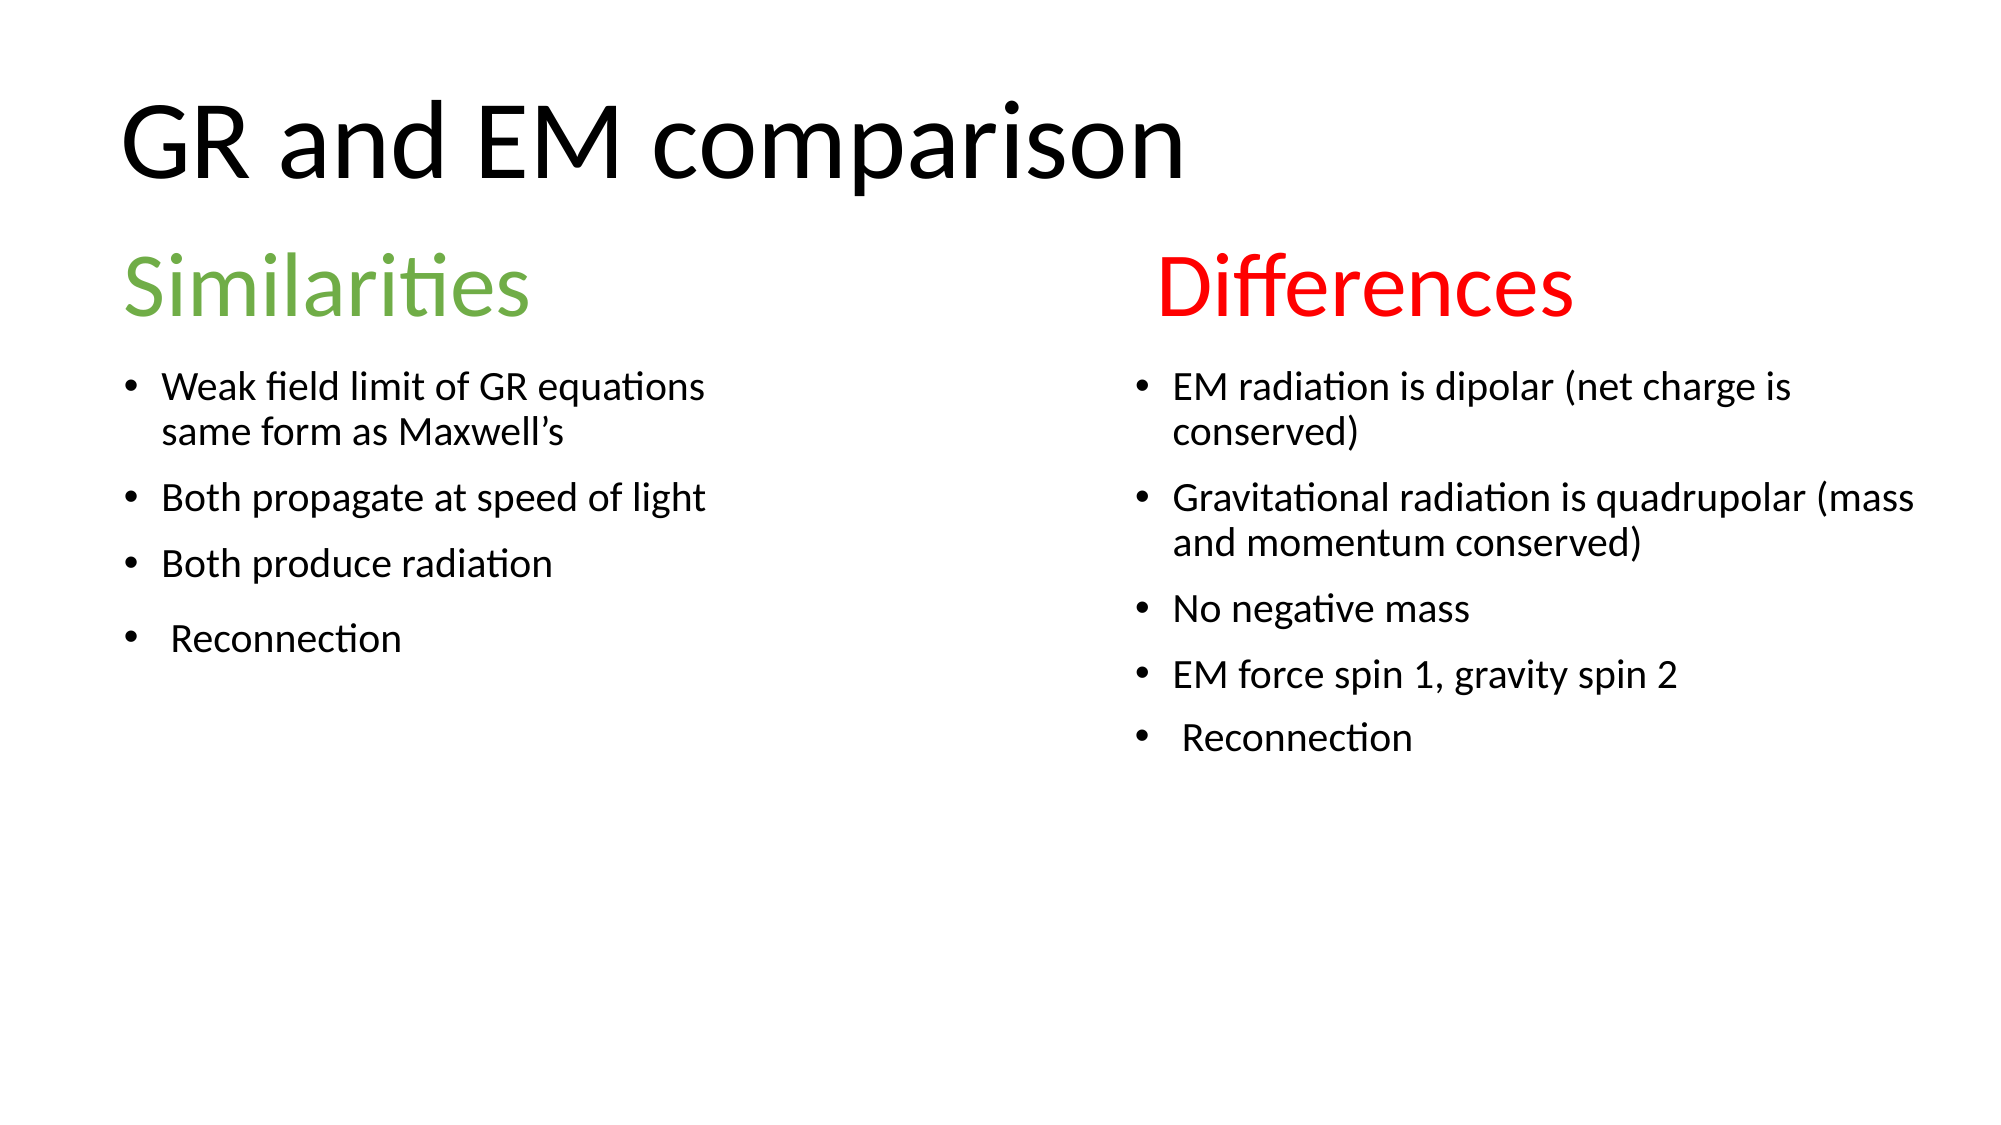

GR and EM comparison
Differences
# Similarities
Weak field limit of GR equations same form as Maxwell’s
Both propagate at speed of light
Both produce radiation

EM radiation is dipolar (net charge is conserved)
Gravitational radiation is quadrupolar (mass and momentum conserved)
No negative mass
EM force spin 1, gravity spin 2

Reconnection

Reconnection